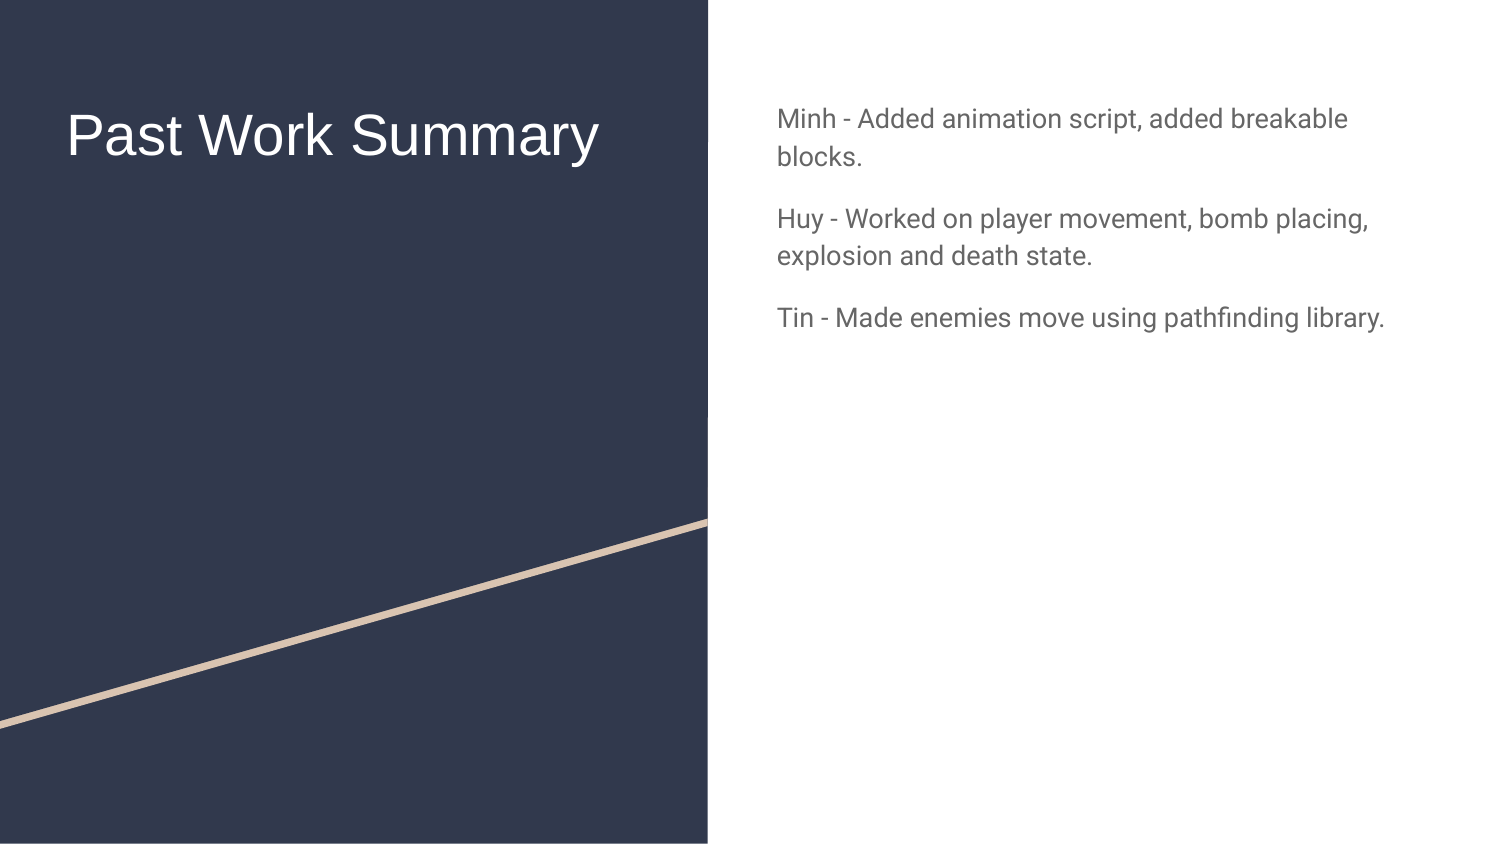

# Past Work Summary
Minh - Added animation script, added breakable blocks.
Huy - Worked on player movement, bomb placing, explosion and death state.
Tin - Made enemies move using pathfinding library.